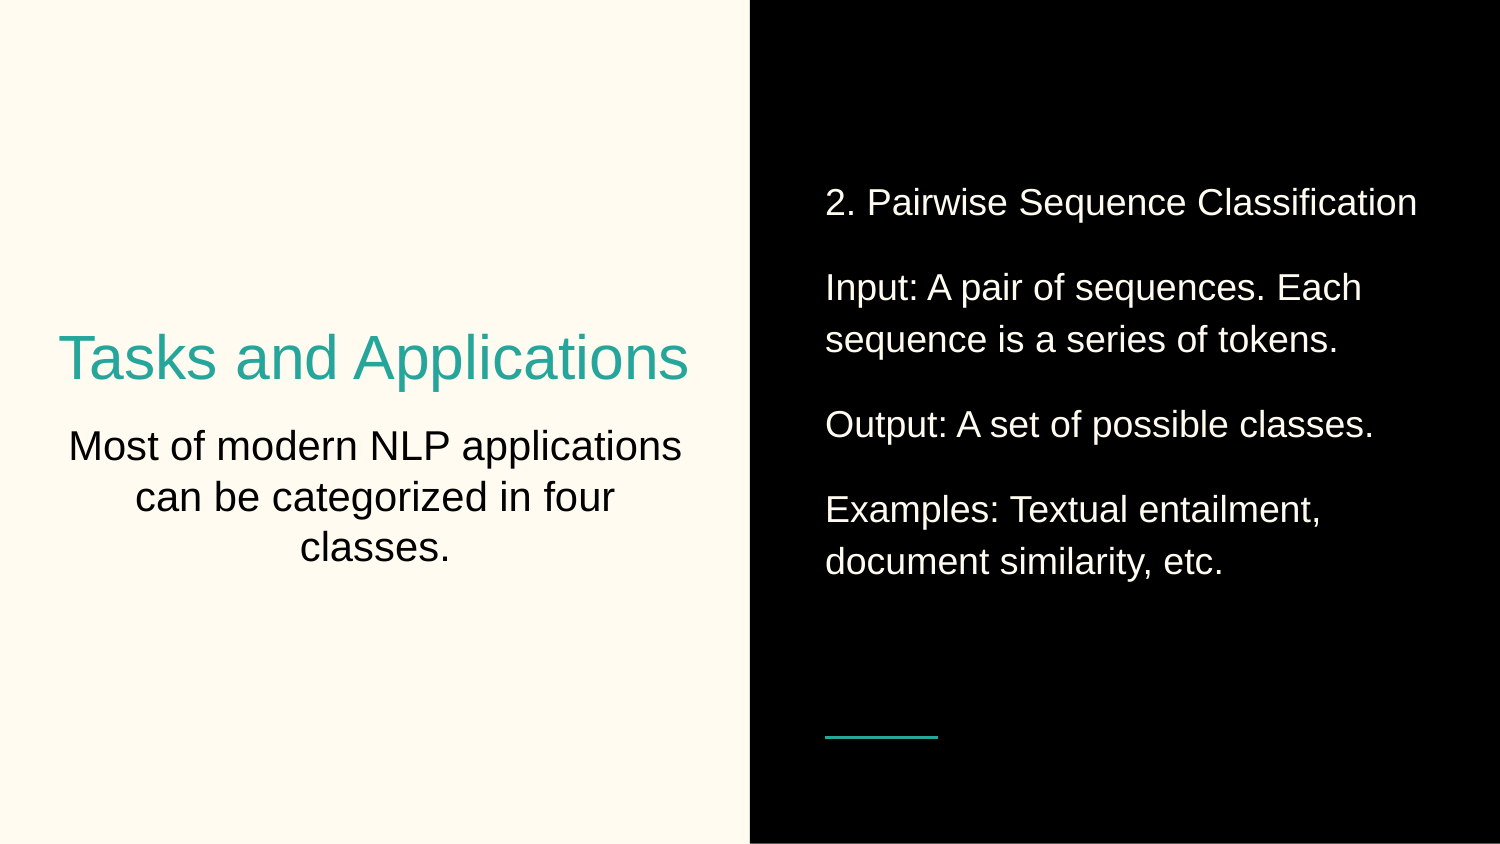

2. Pairwise Sequence Classification
Input: A pair of sequences. Each sequence is a series of tokens.
Output: A set of possible classes.
Examples: Textual entailment, document similarity, etc.
# Tasks and Applications
Most of modern NLP applications can be categorized in four classes.